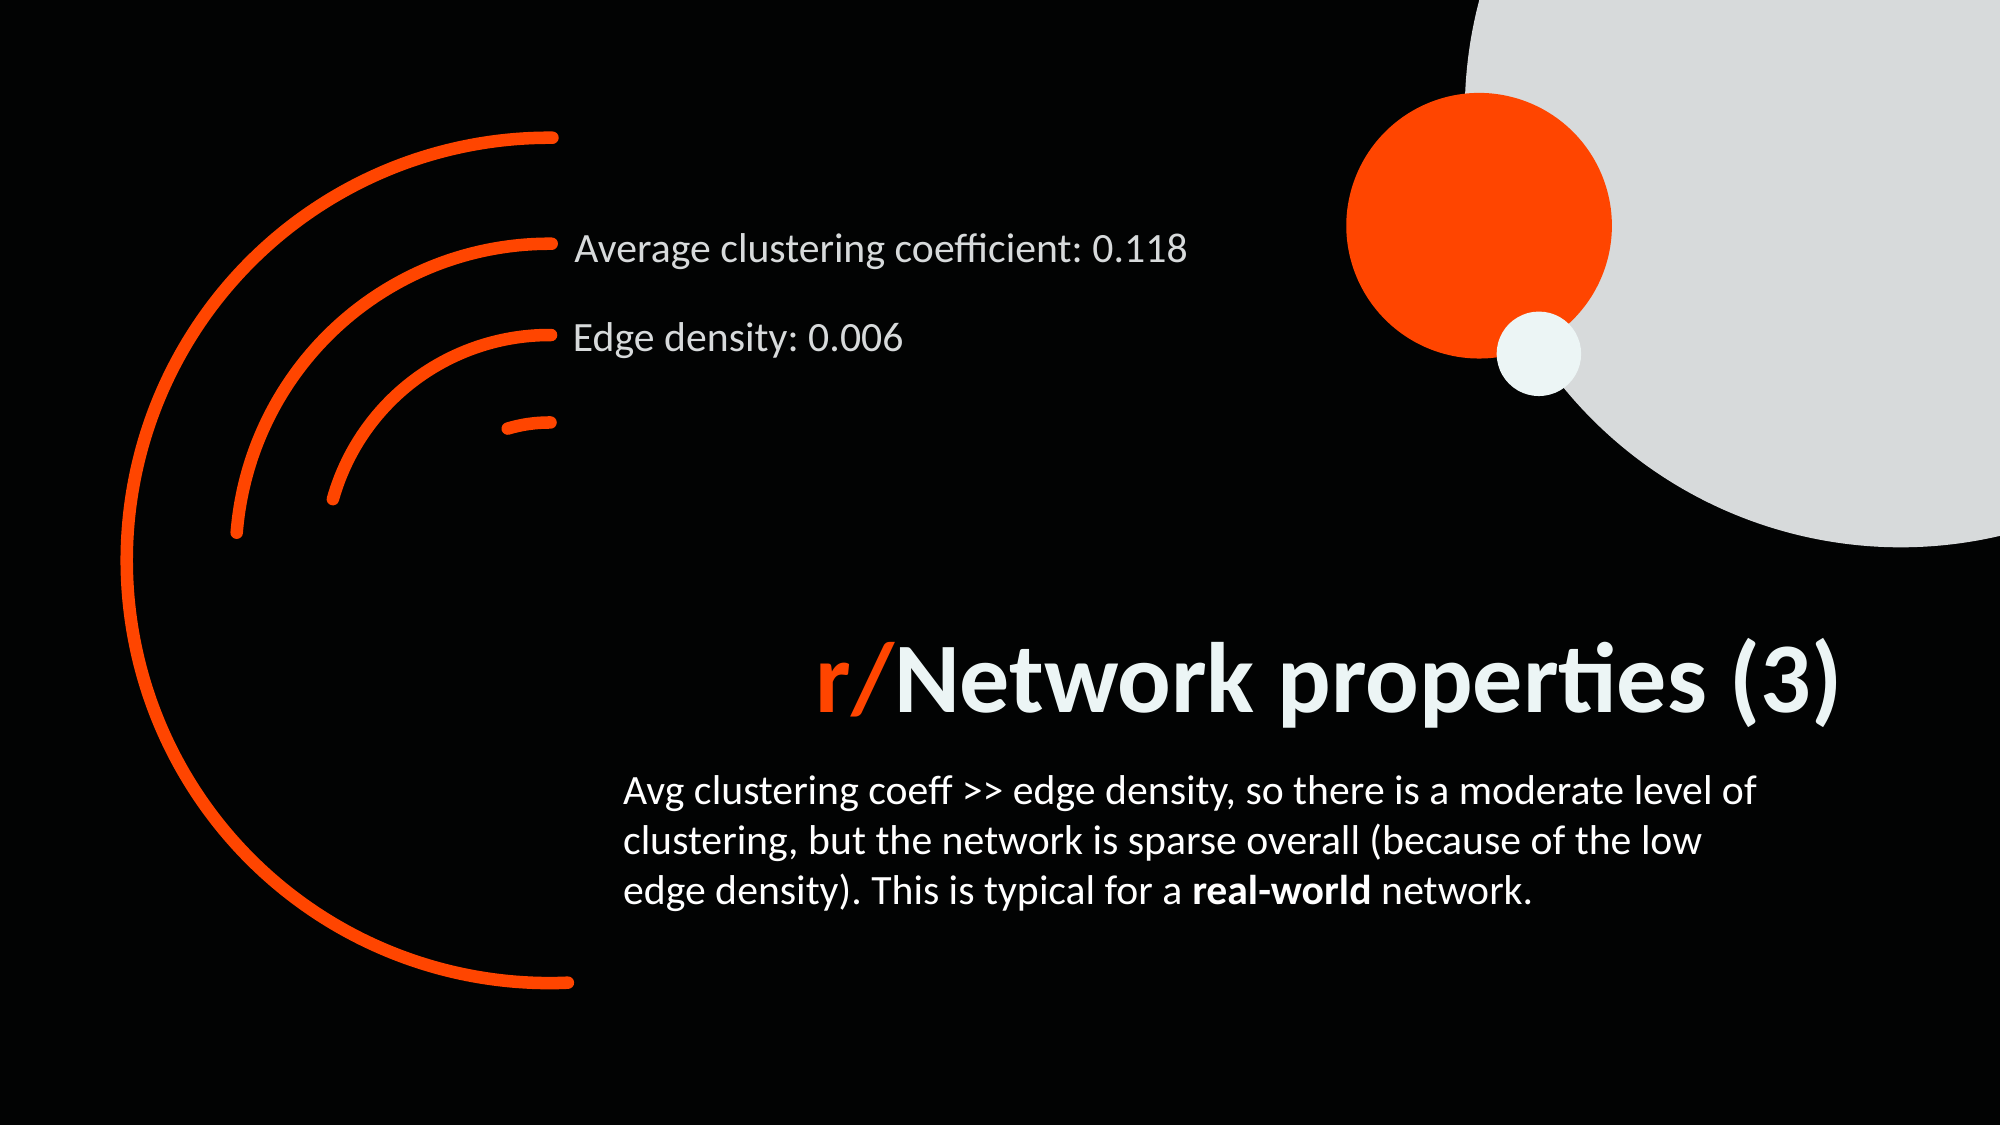

Average clustering coefficient: 0.118

Edge density: 0.006

r/Network properties (3)
Avg clustering coeff >> edge density, so there is a moderate level of clustering, but the network is sparse overall (because of the low edge density). This is typical for a real-world network.